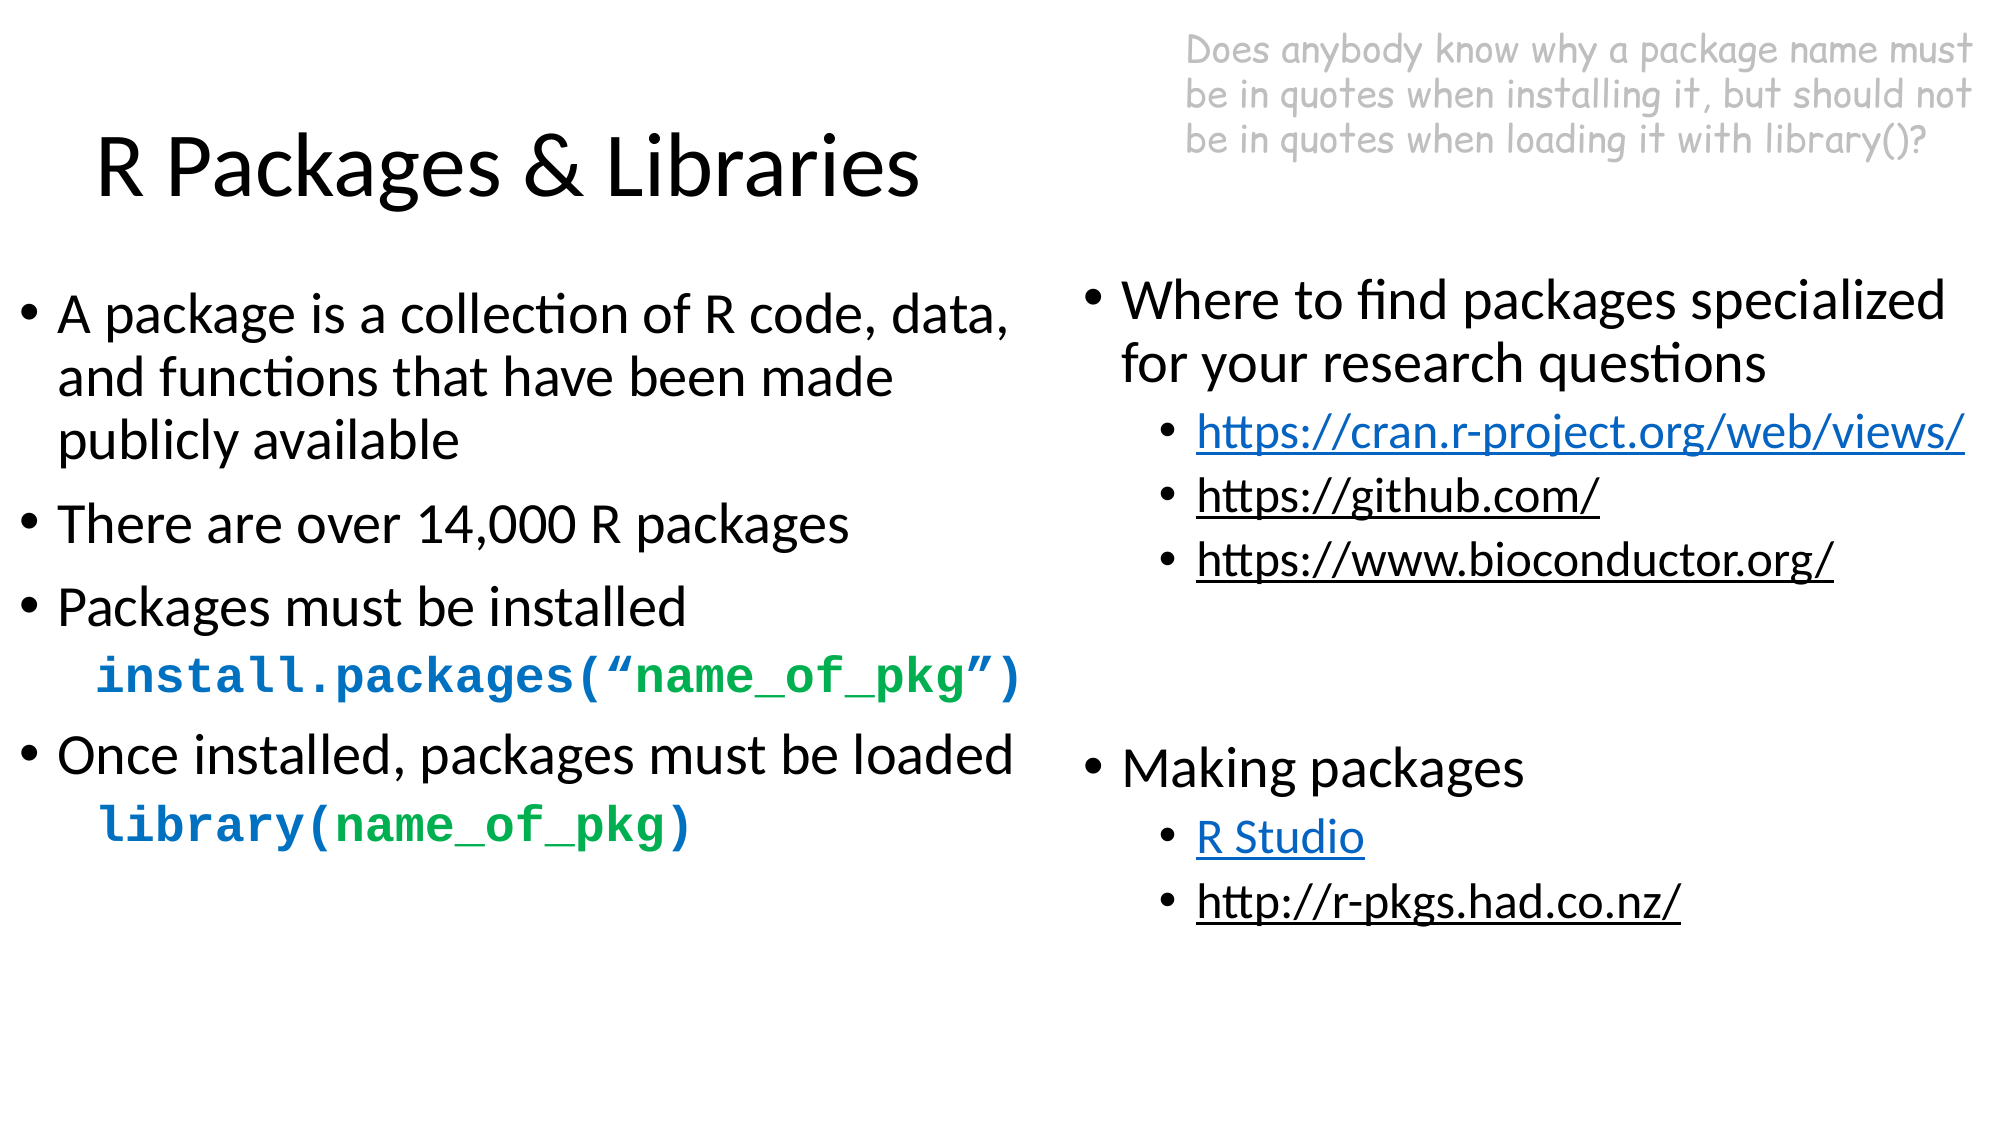

Does anybody know why a package name must be in quotes when installing it, but should not be in quotes when loading it with library()?
# R Packages & Libraries
Where to find packages specialized for your research questions
https://cran.r-project.org/web/views/
https://github.com/
https://www.bioconductor.org/

Making packages
R Studio
http://r-pkgs.had.co.nz/
A package is a collection of R code, data, and functions that have been made publicly available
There are over 14,000 R packages
Packages must be installed
install.packages(“name_of_pkg”)
Once installed, packages must be loaded
library(name_of_pkg)